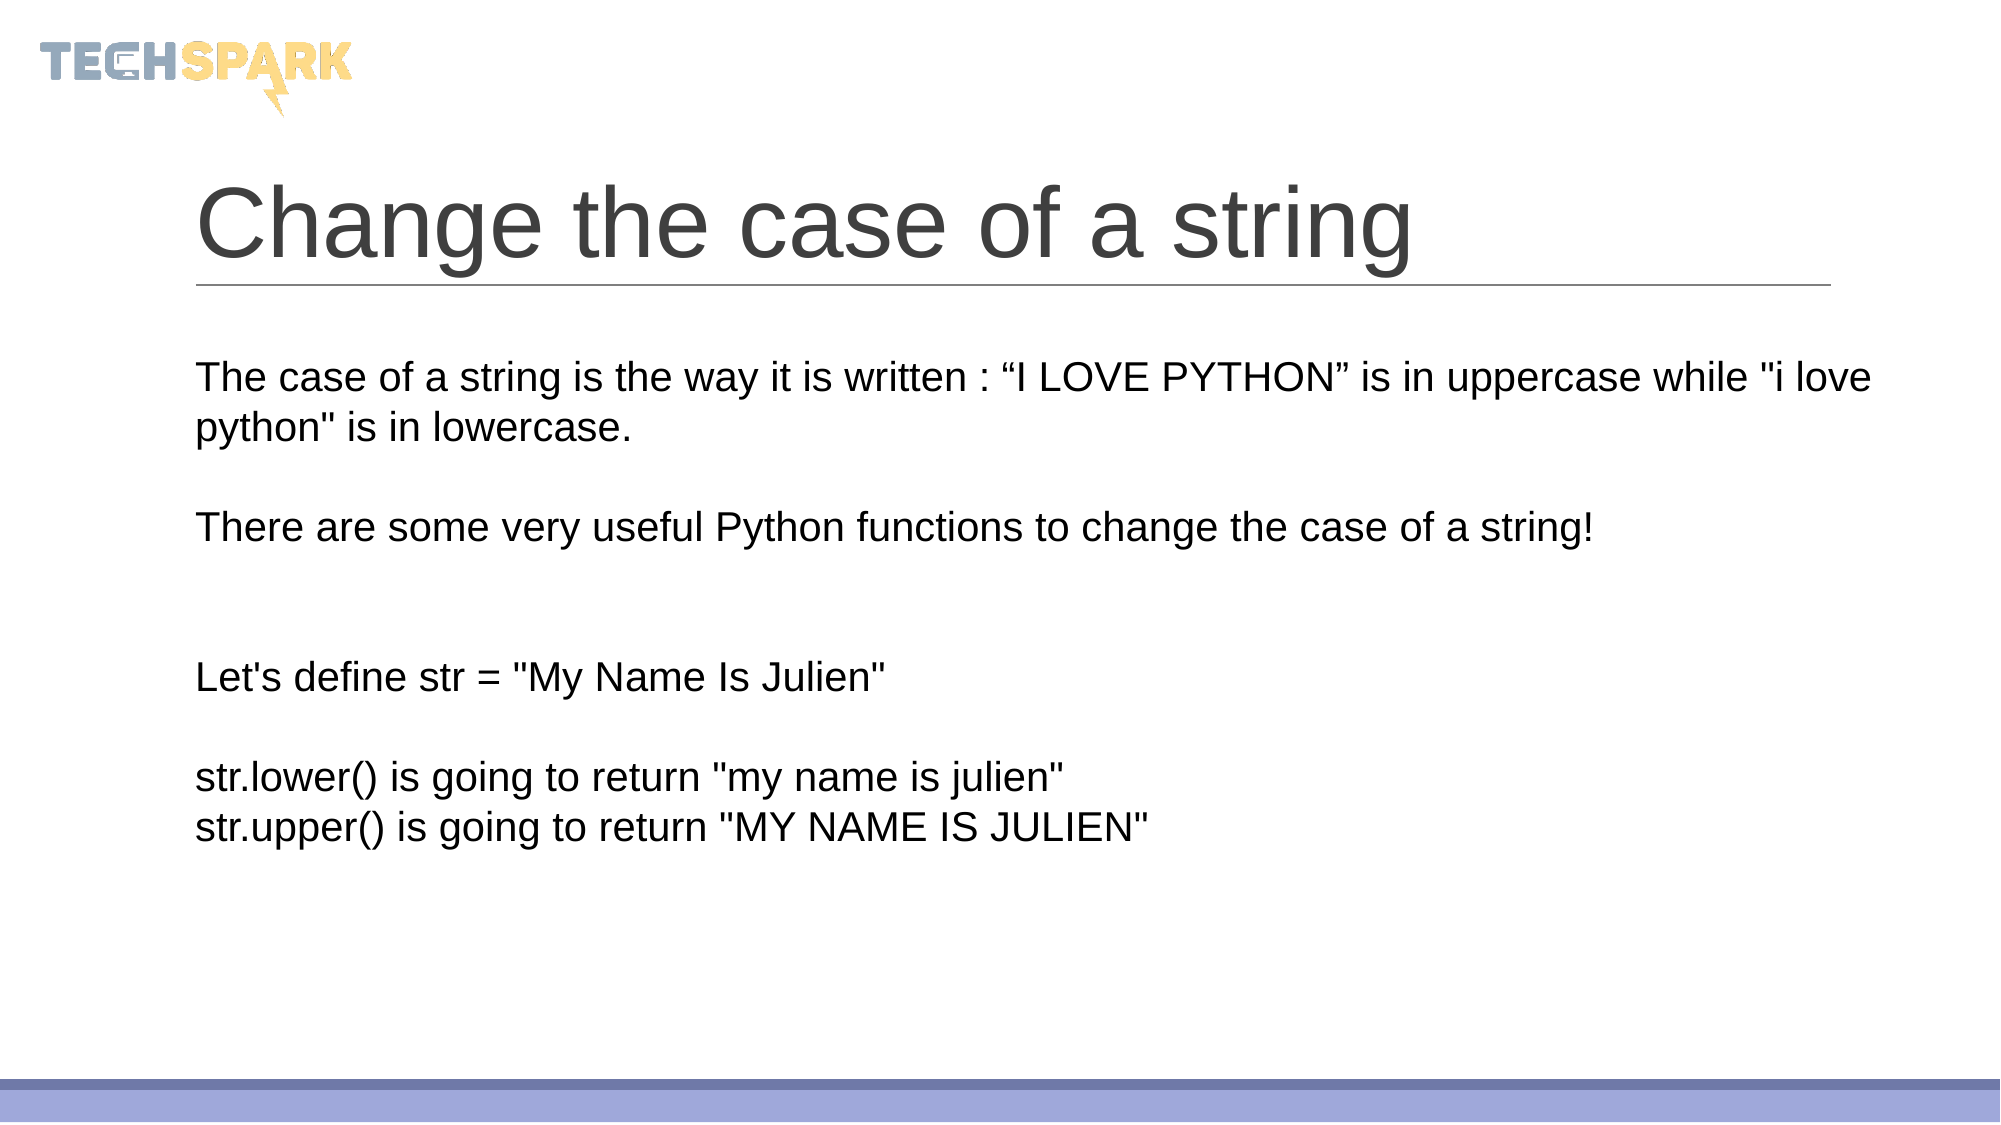

# Change the case of a string
The case of a string is the way it is written : “I LOVE PYTHON” is in uppercase while "i love python" is in lowercase.

There are some very useful Python functions to change the case of a string!

Let's define str = "My Name Is Julien"

str.lower() is going to return "my name is julien"
str.upper() is going to return "MY NAME IS JULIEN"